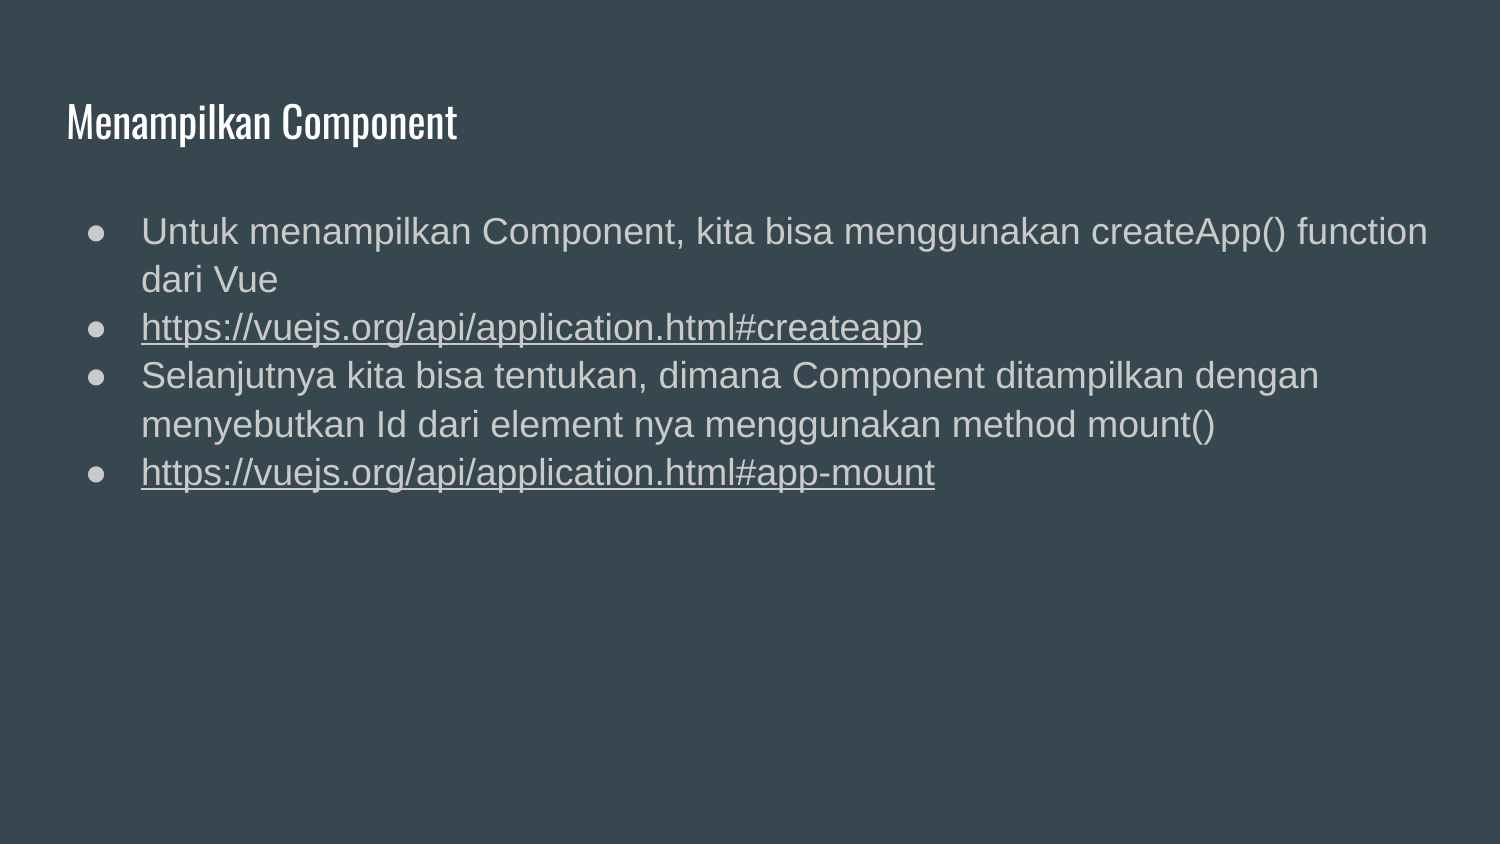

# Menampilkan Component
Untuk menampilkan Component, kita bisa menggunakan createApp() function dari Vue
https://vuejs.org/api/application.html#createapp
Selanjutnya kita bisa tentukan, dimana Component ditampilkan dengan menyebutkan Id dari element nya menggunakan method mount()
https://vuejs.org/api/application.html#app-mount